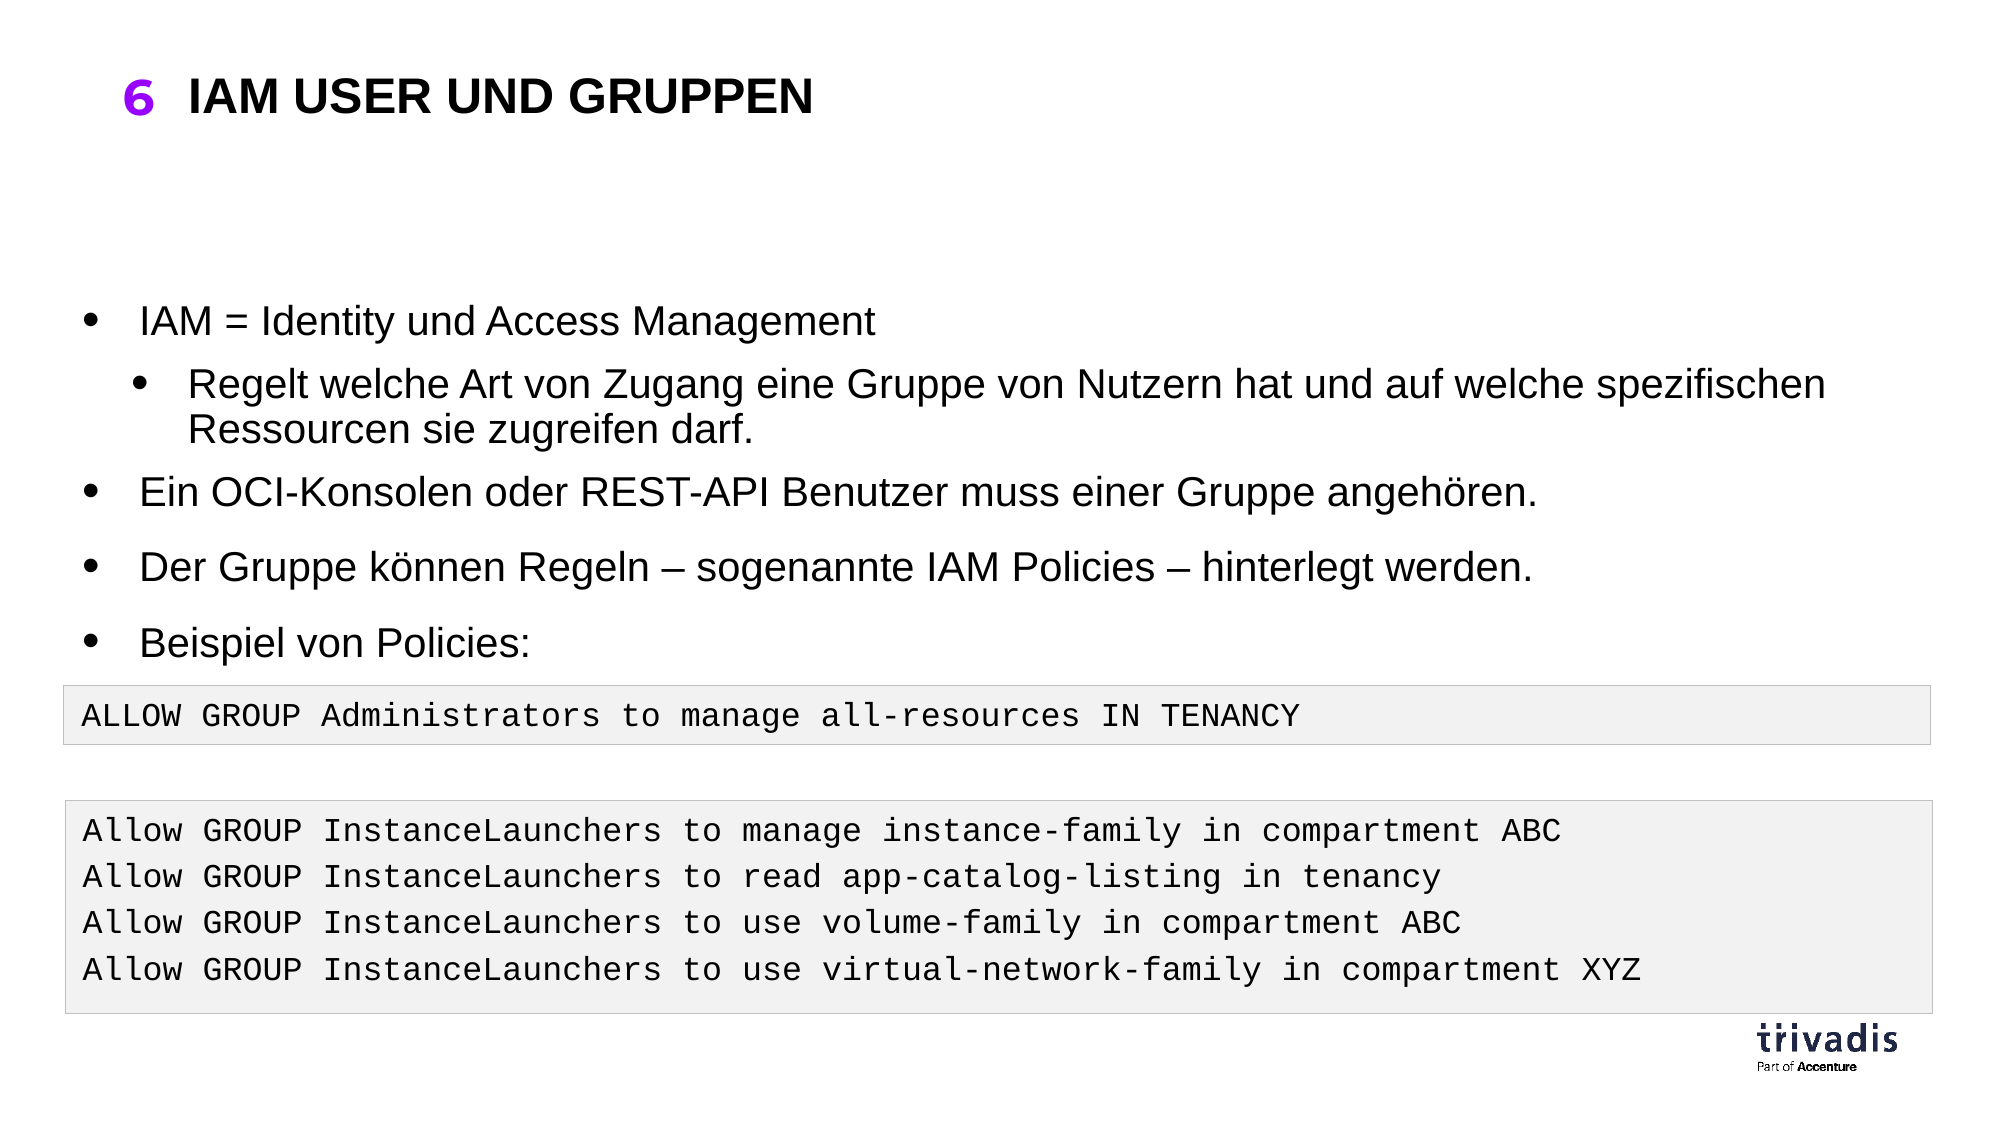

# Iam user und gruppen
IAM = Identity und Access Management
Regelt welche Art von Zugang eine Gruppe von Nutzern hat und auf welche spezifischen Ressourcen sie zugreifen darf.
Ein OCI-Konsolen oder REST-API Benutzer muss einer Gruppe angehören.
Der Gruppe können Regeln – sogenannte IAM Policies – hinterlegt werden.
Beispiel von Policies:

ALLOW GROUP Administrators to manage all-resources IN TENANCY
Allow GROUP InstanceLaunchers to manage instance-family in compartment ABC
Allow GROUP InstanceLaunchers to read app-catalog-listing in tenancy
Allow GROUP InstanceLaunchers to use volume-family in compartment ABC
Allow GROUP InstanceLaunchers to use virtual-network-family in compartment XYZ